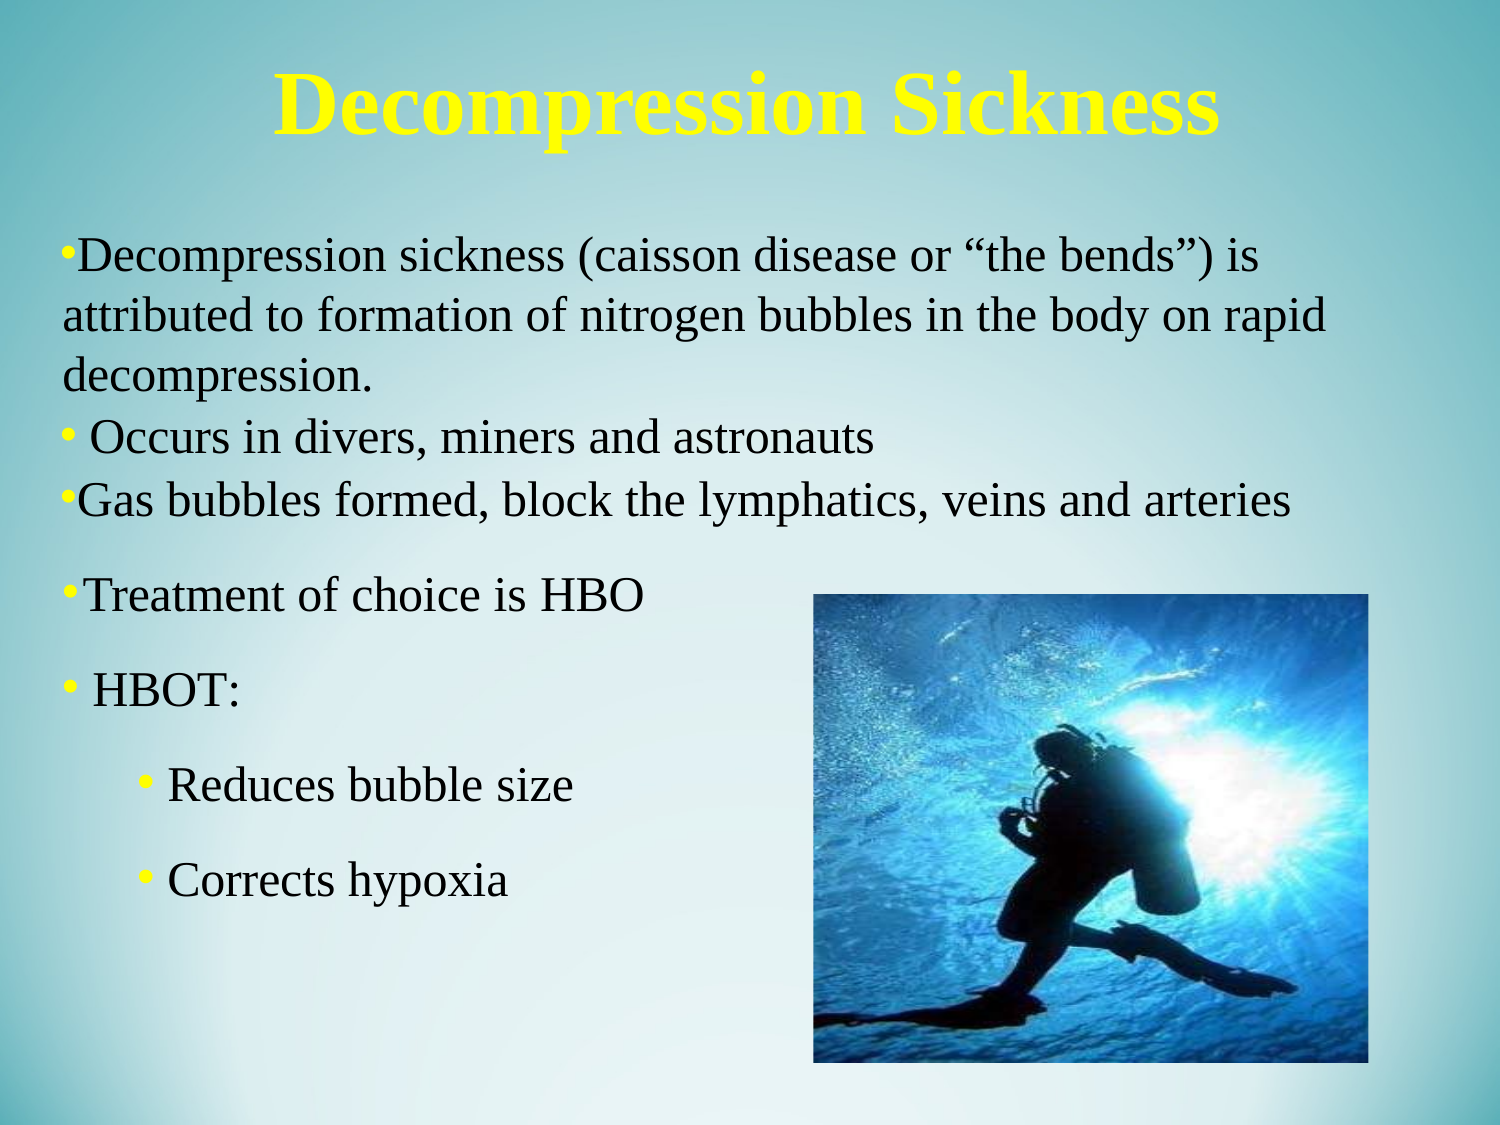

Decompression Sickness
Decompression sickness (caisson disease or “the bends”) is attributed to formation of nitrogen bubbles in the body on rapid decompression.
 Occurs in divers, miners and astronauts
Gas bubbles formed, block the lymphatics, veins and arteries
Treatment of choice is HBO
HBOT:
Reduces bubble size
Corrects hypoxia